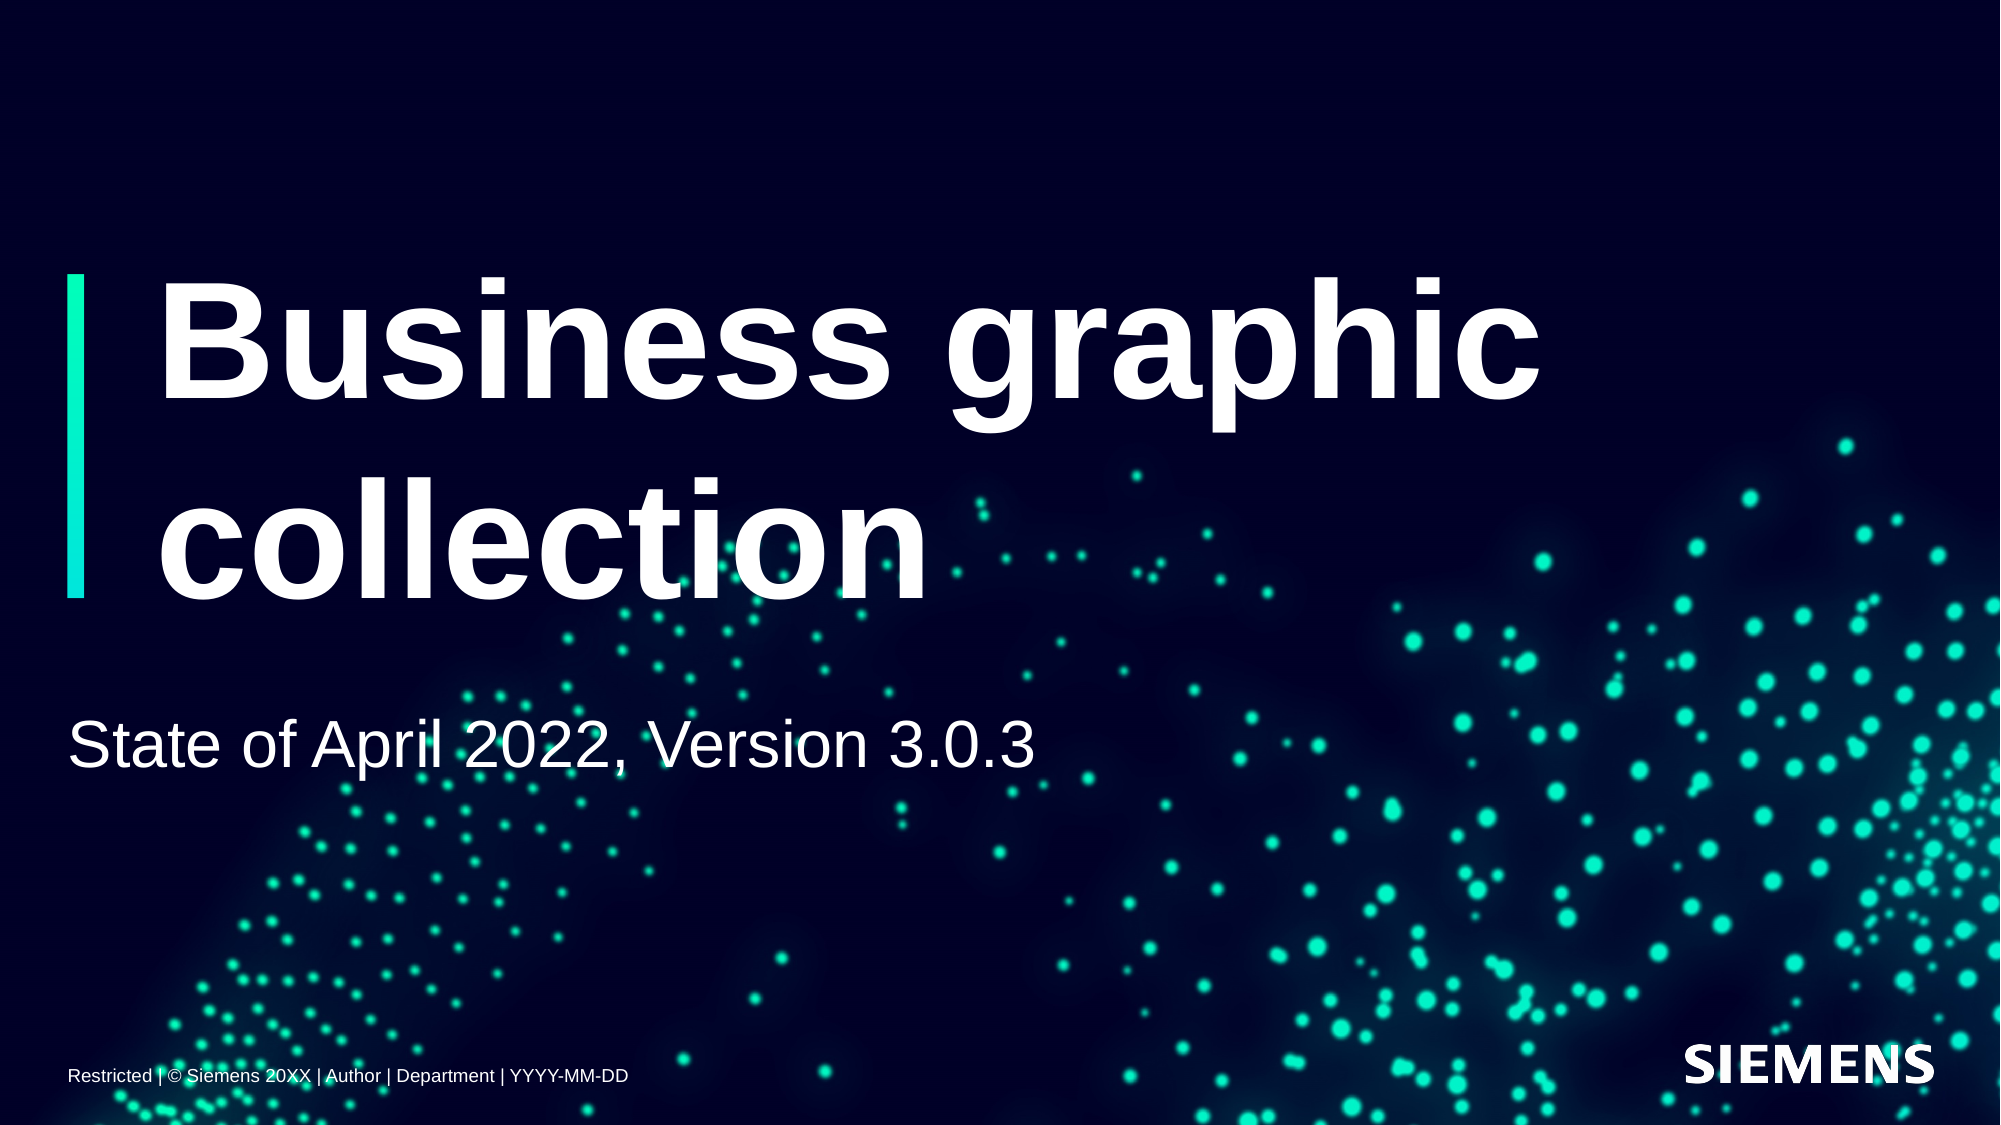

# Business graphic collection
State of April 2022, Version 3.0.3
Restricted | © Siemens 20XX | Author | Department | YYYY-MM-DD